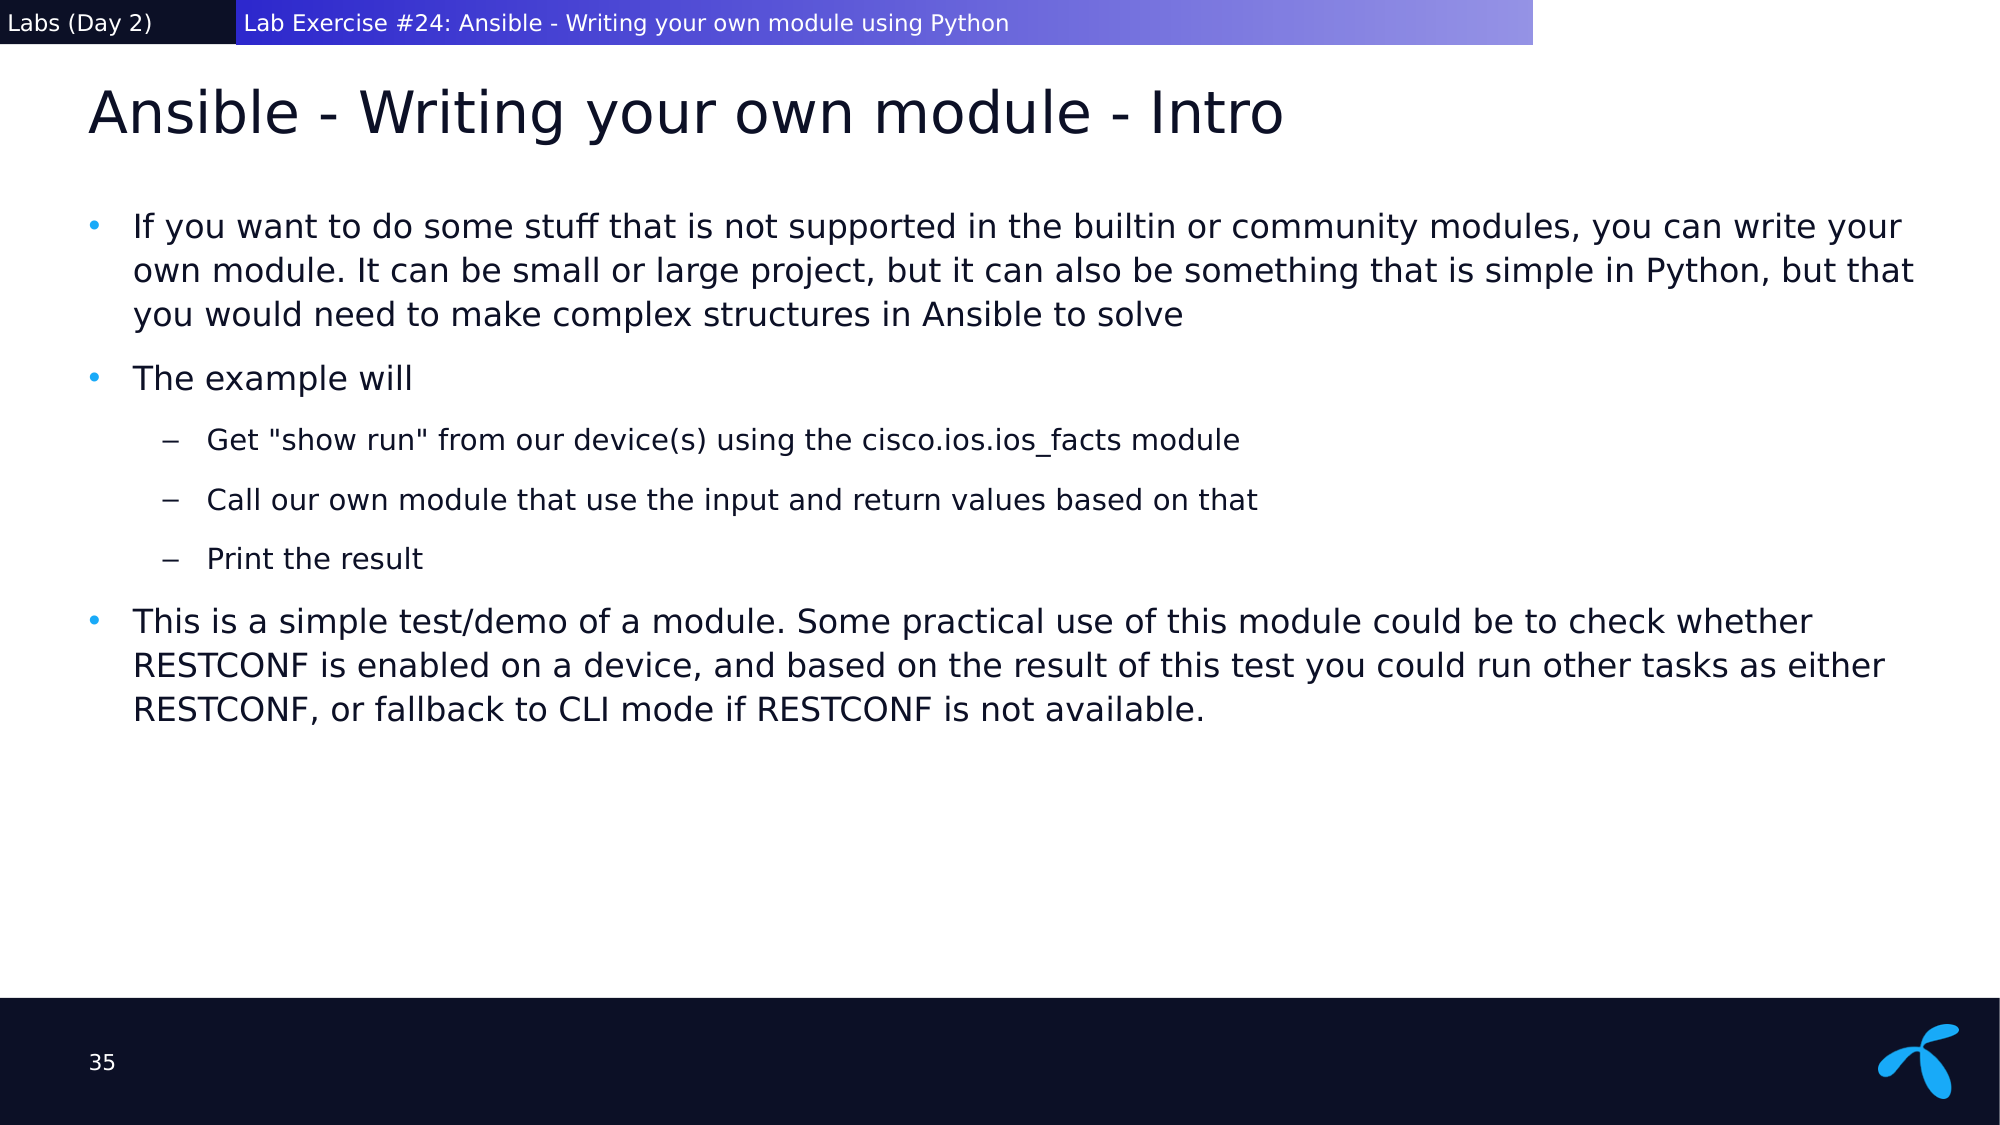

Labs (Day 2)
 Lab Exercise #24: Ansible - Writing your own module using Python
# Ansible - Writing your own module - Intro
If you want to do some stuff that is not supported in the builtin or community modules, you can write your own module. It can be small or large project, but it can also be something that is simple in Python, but that you would need to make complex structures in Ansible to solve
The example will
Get "show run" from our device(s) using the cisco.ios.ios_facts module
Call our own module that use the input and return values based on that
Print the result
This is a simple test/demo of a module. Some practical use of this module could be to check whether RESTCONF is enabled on a device, and based on the result of this test you could run other tasks as either RESTCONF, or fallback to CLI mode if RESTCONF is not available.
35